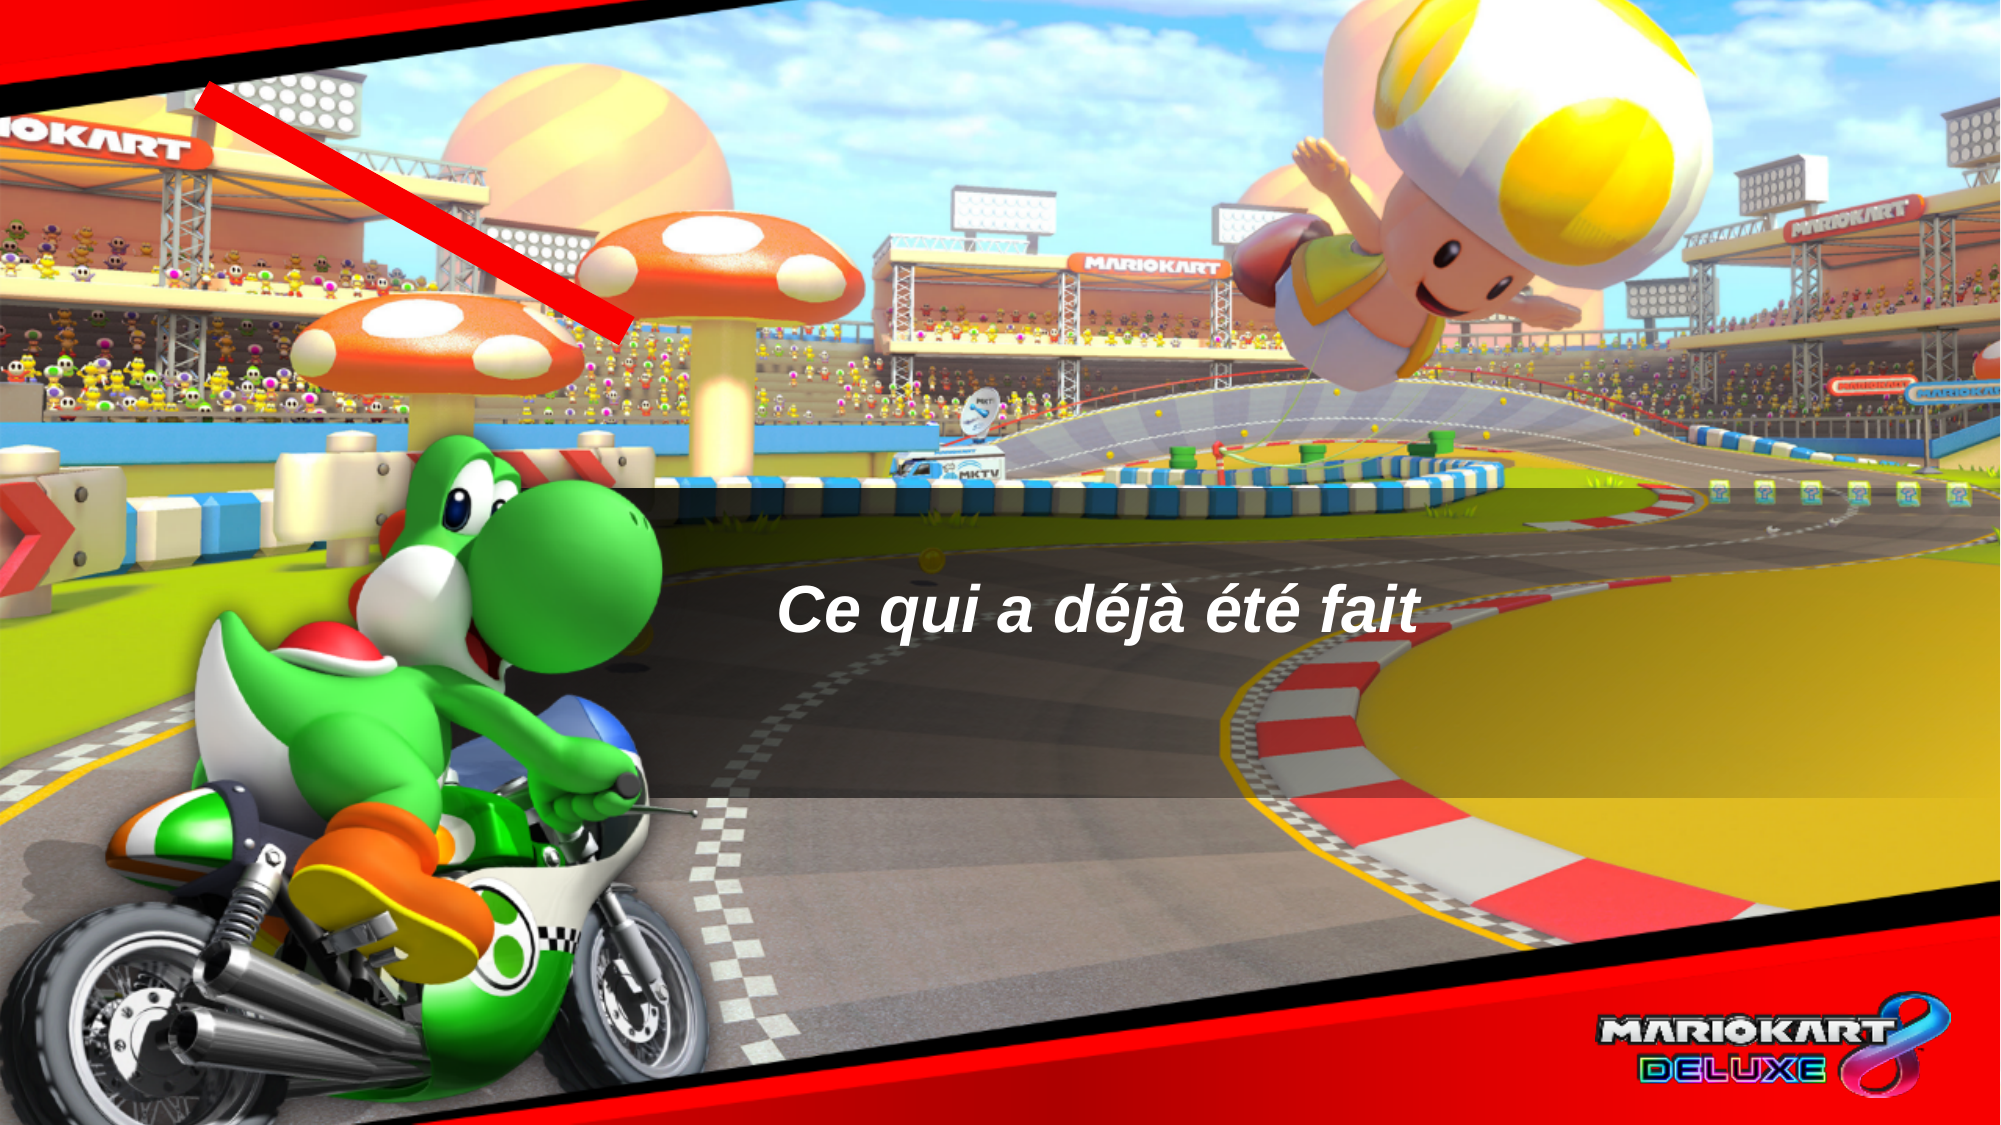

# Ce qui a déjà été fait